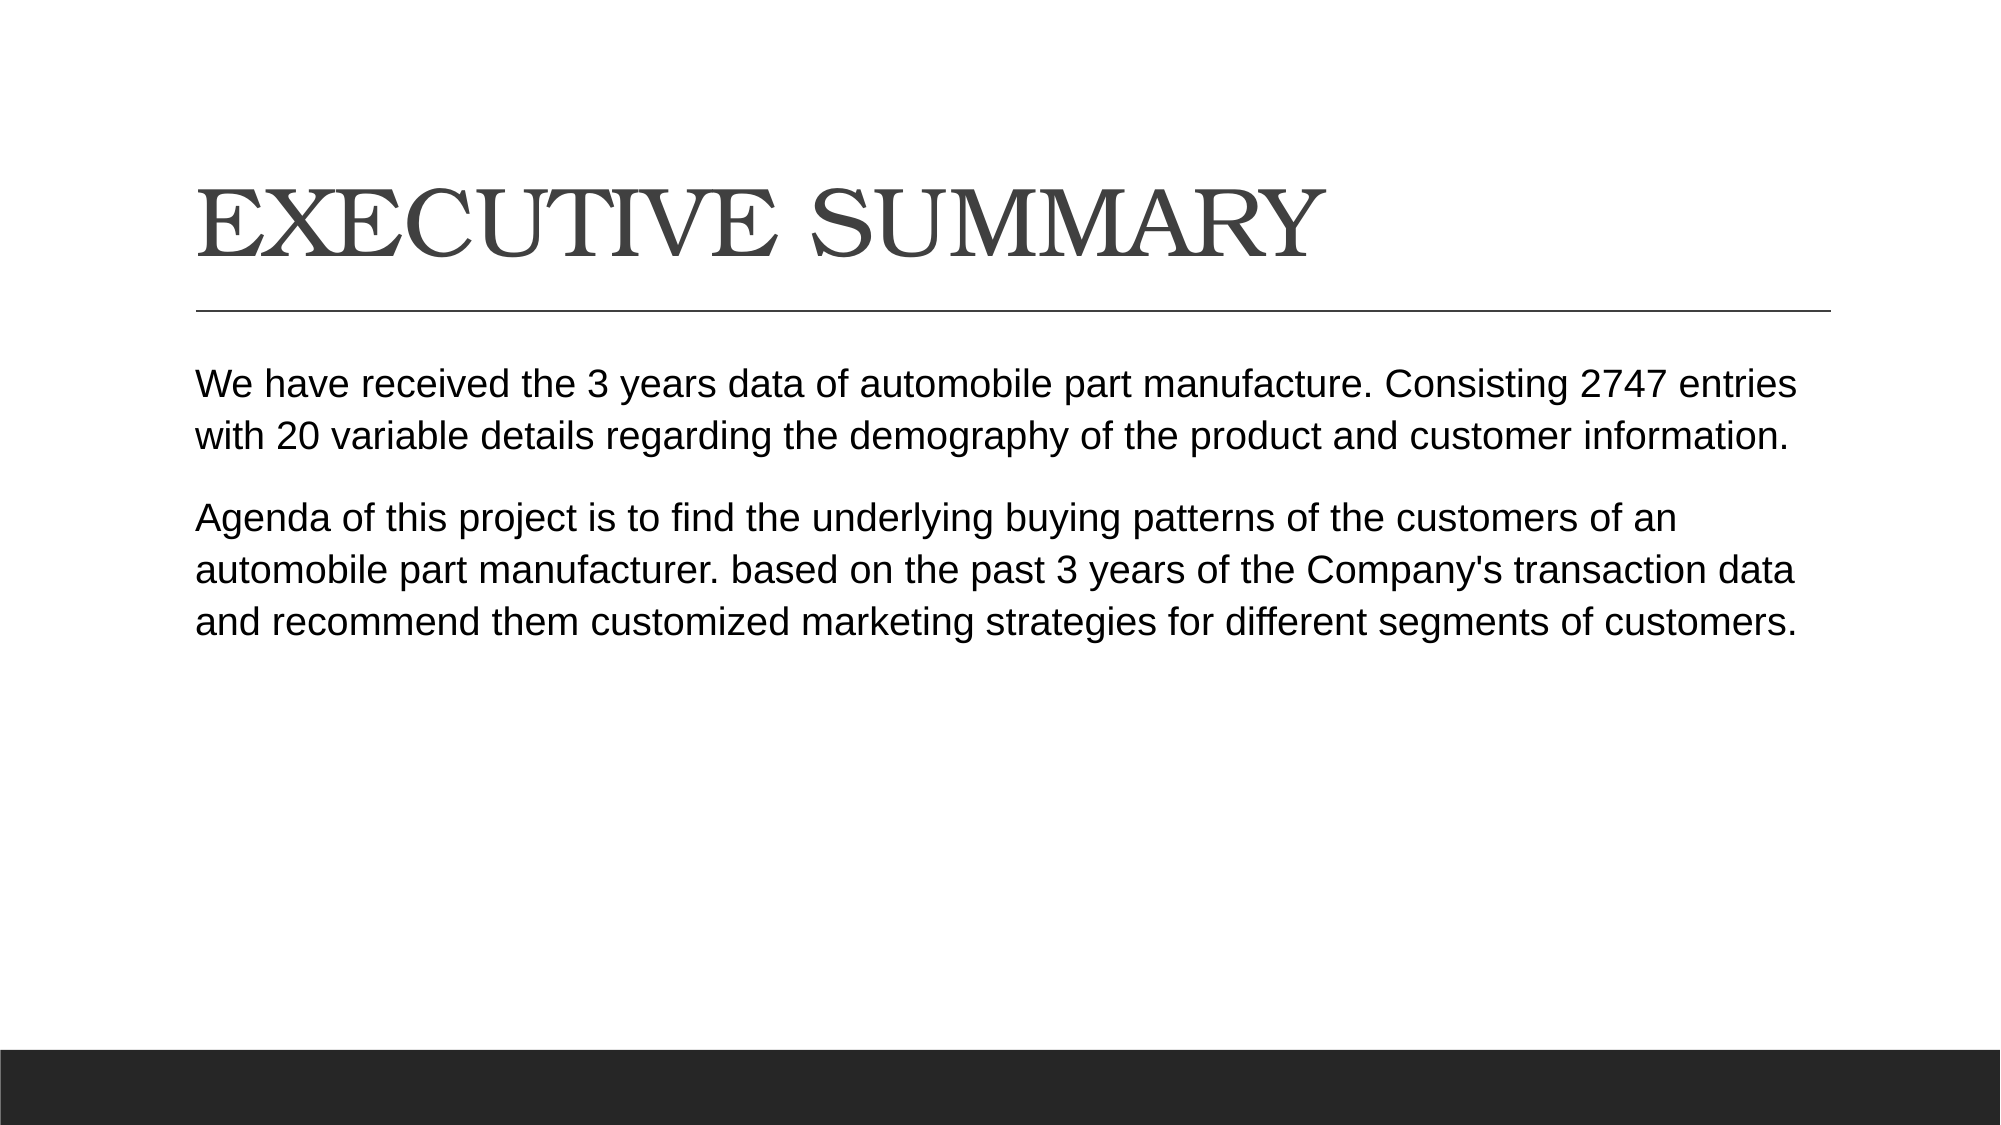

# EXECUTIVE SUMMARY
We have received the 3 years data of automobile part manufacture. Consisting 2747 entries with 20 variable details regarding the demography of the product and customer information.
Agenda of this project is to find the underlying buying patterns of the customers of an automobile part manufacturer. based on the past 3 years of the Company's transaction data and recommend them customized marketing strategies for different segments of customers.